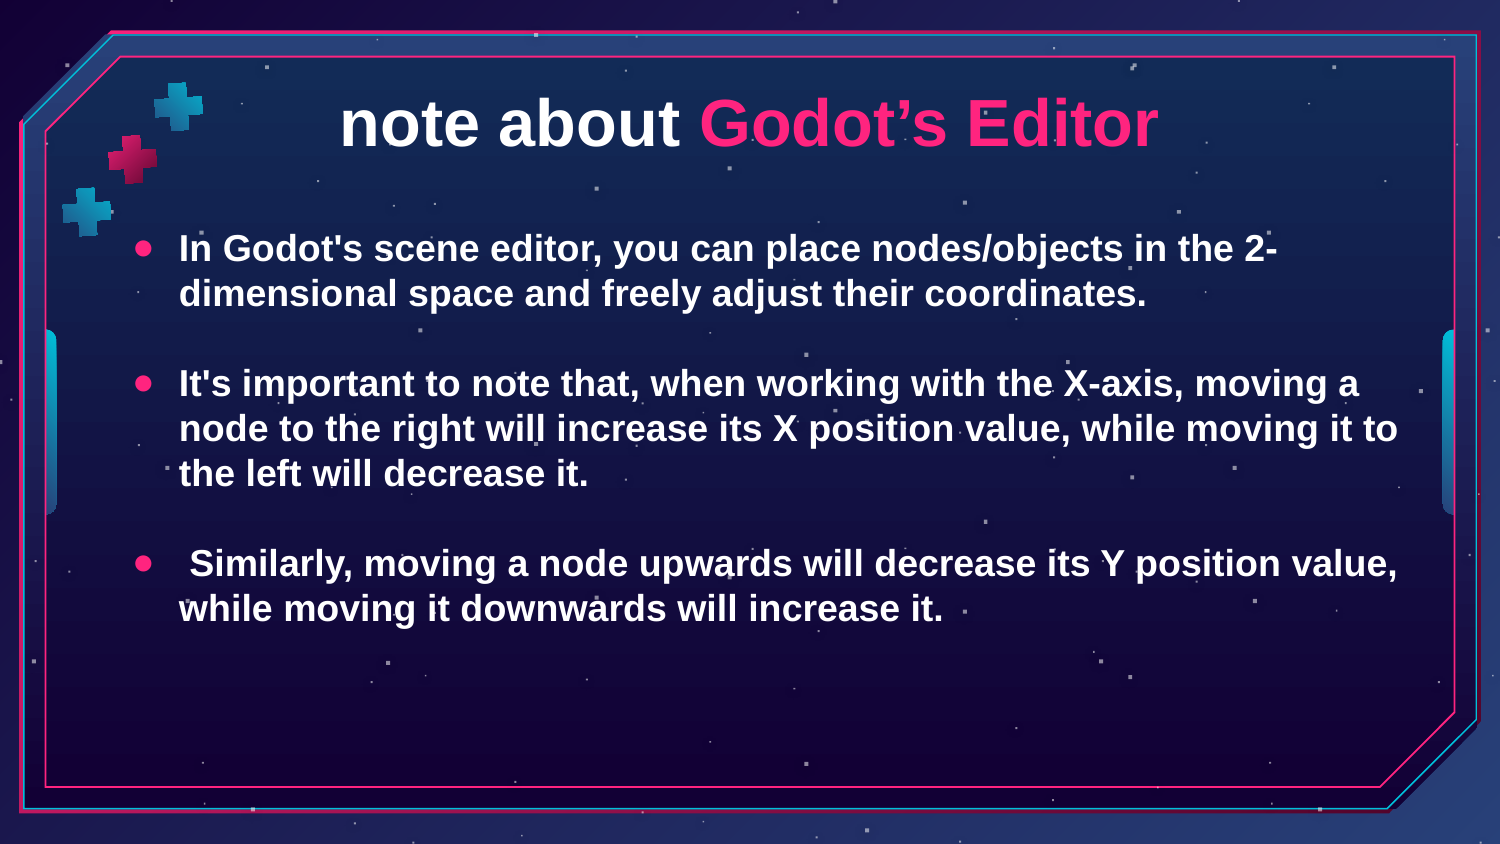

# note about Godot’s Editor

In Godot's scene editor, you can place nodes/objects in the 2-dimensional space and freely adjust their coordinates.

It's important to note that, when working with the X-axis, moving a node to the right will increase its X position value, while moving it to the left will decrease it.

 Similarly, moving a node upwards will decrease its Y position value, while moving it downwards will increase it.